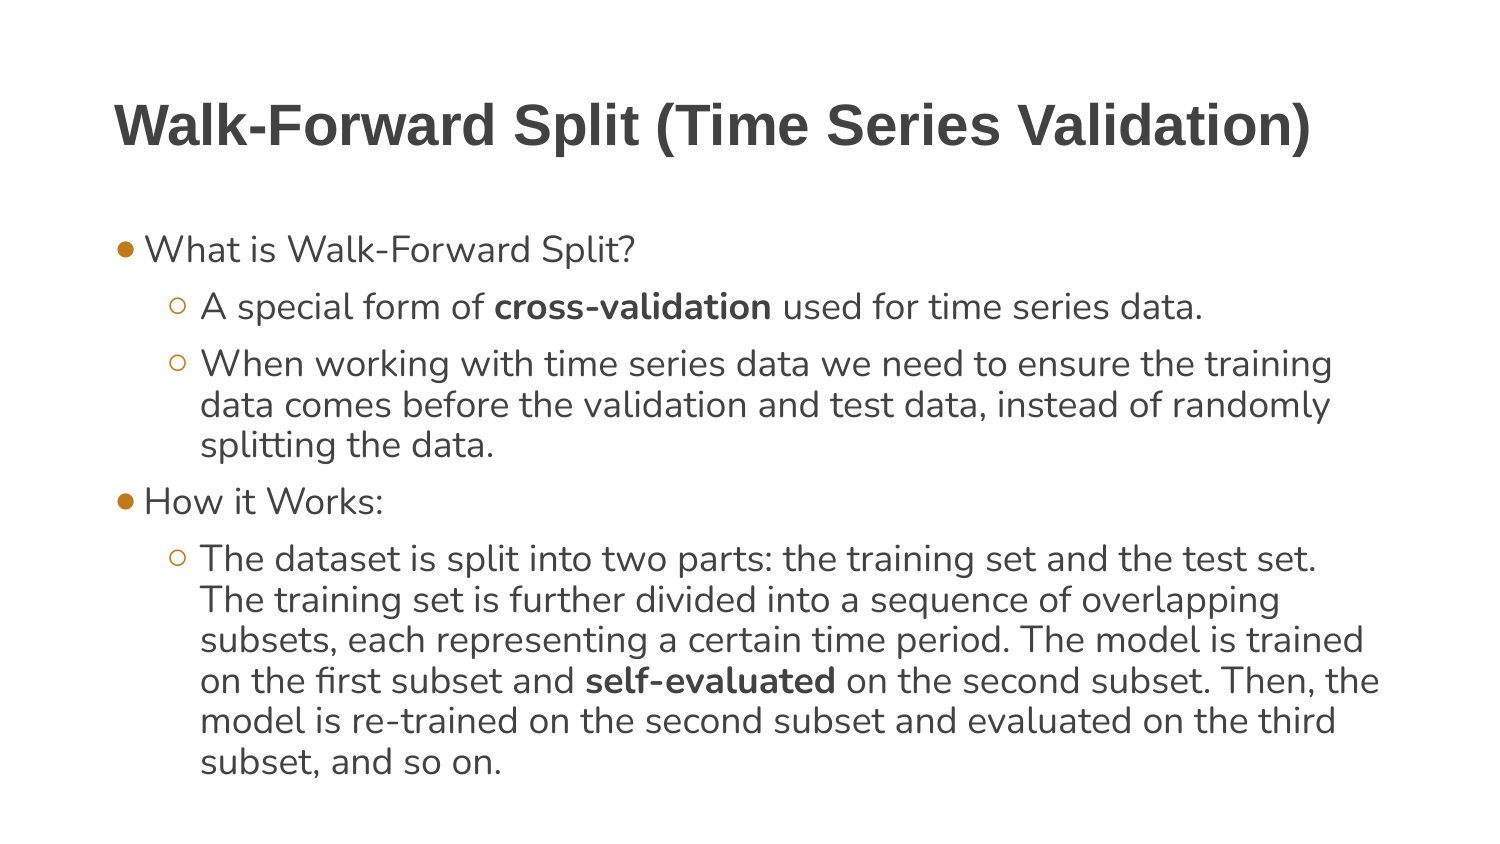

# Walk-Forward Split (Time Series Validation)
What is Walk-Forward Split?
A special form of cross-validation used for time series data.
When working with time series data we need to ensure the training data comes before the validation and test data, instead of randomly splitting the data.
How it Works:
The dataset is split into two parts: the training set and the test set. The training set is further divided into a sequence of overlapping subsets, each representing a certain time period. The model is trained on the first subset and self-evaluated on the second subset. Then, the model is re-trained on the second subset and evaluated on the third subset, and so on.